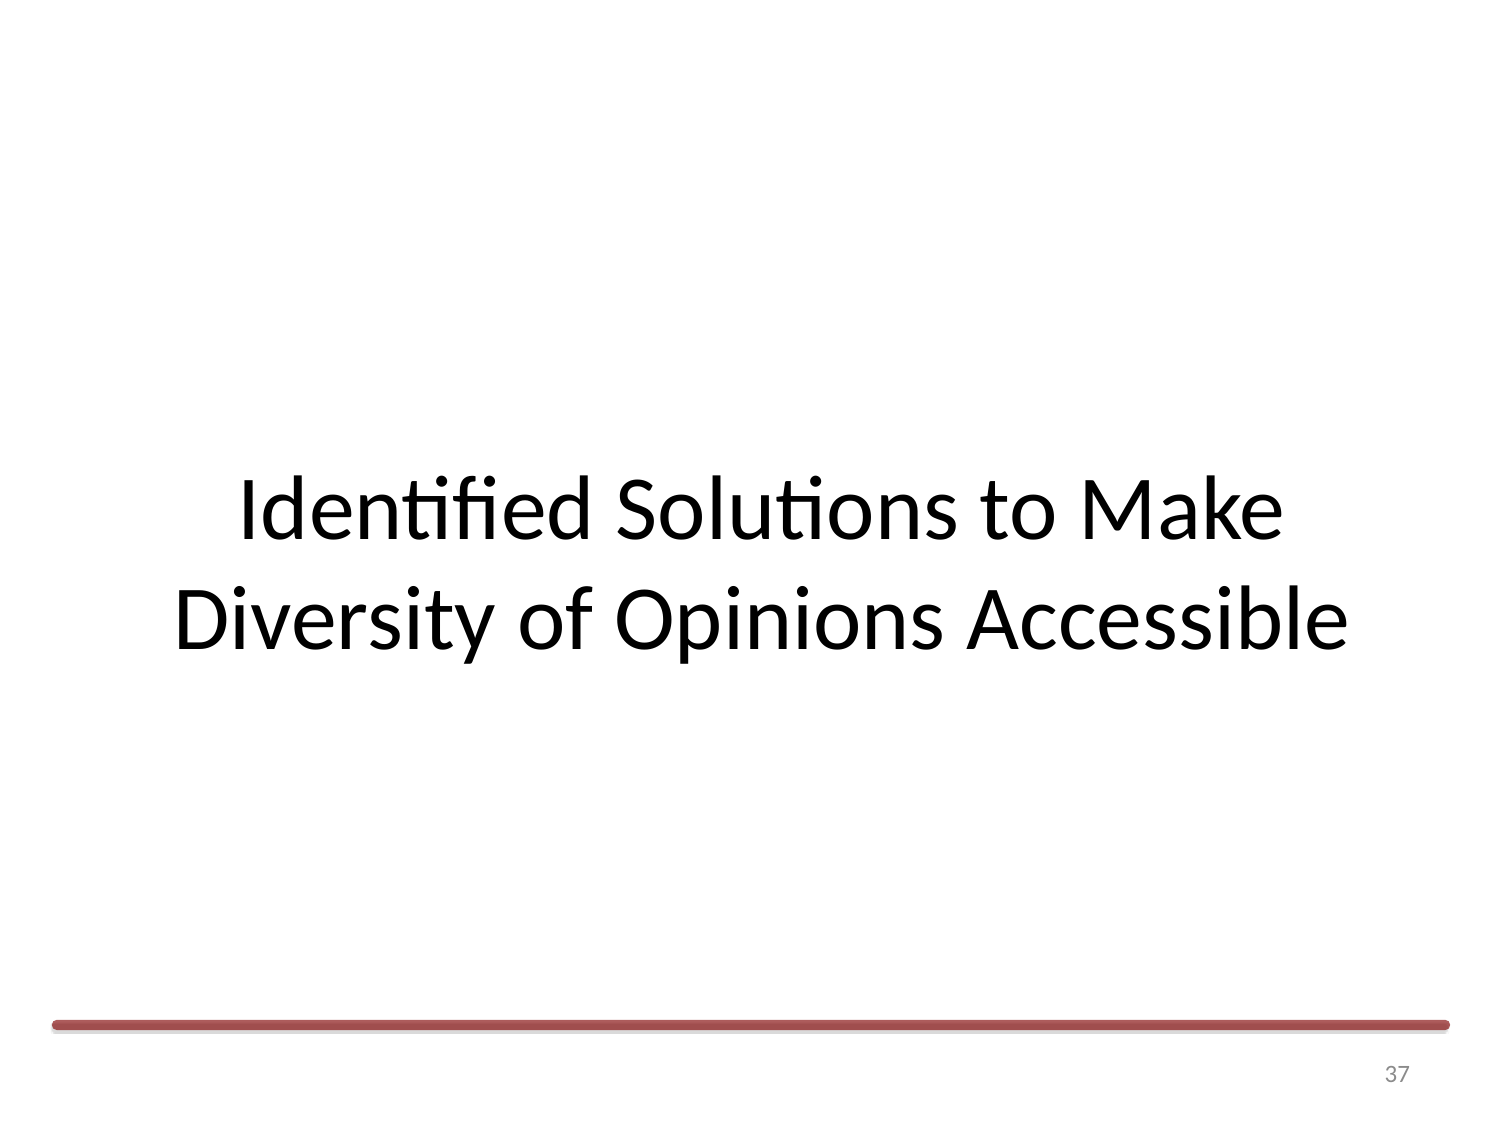

# Identified Solutions to Make Diversity of Opinions Accessible

37